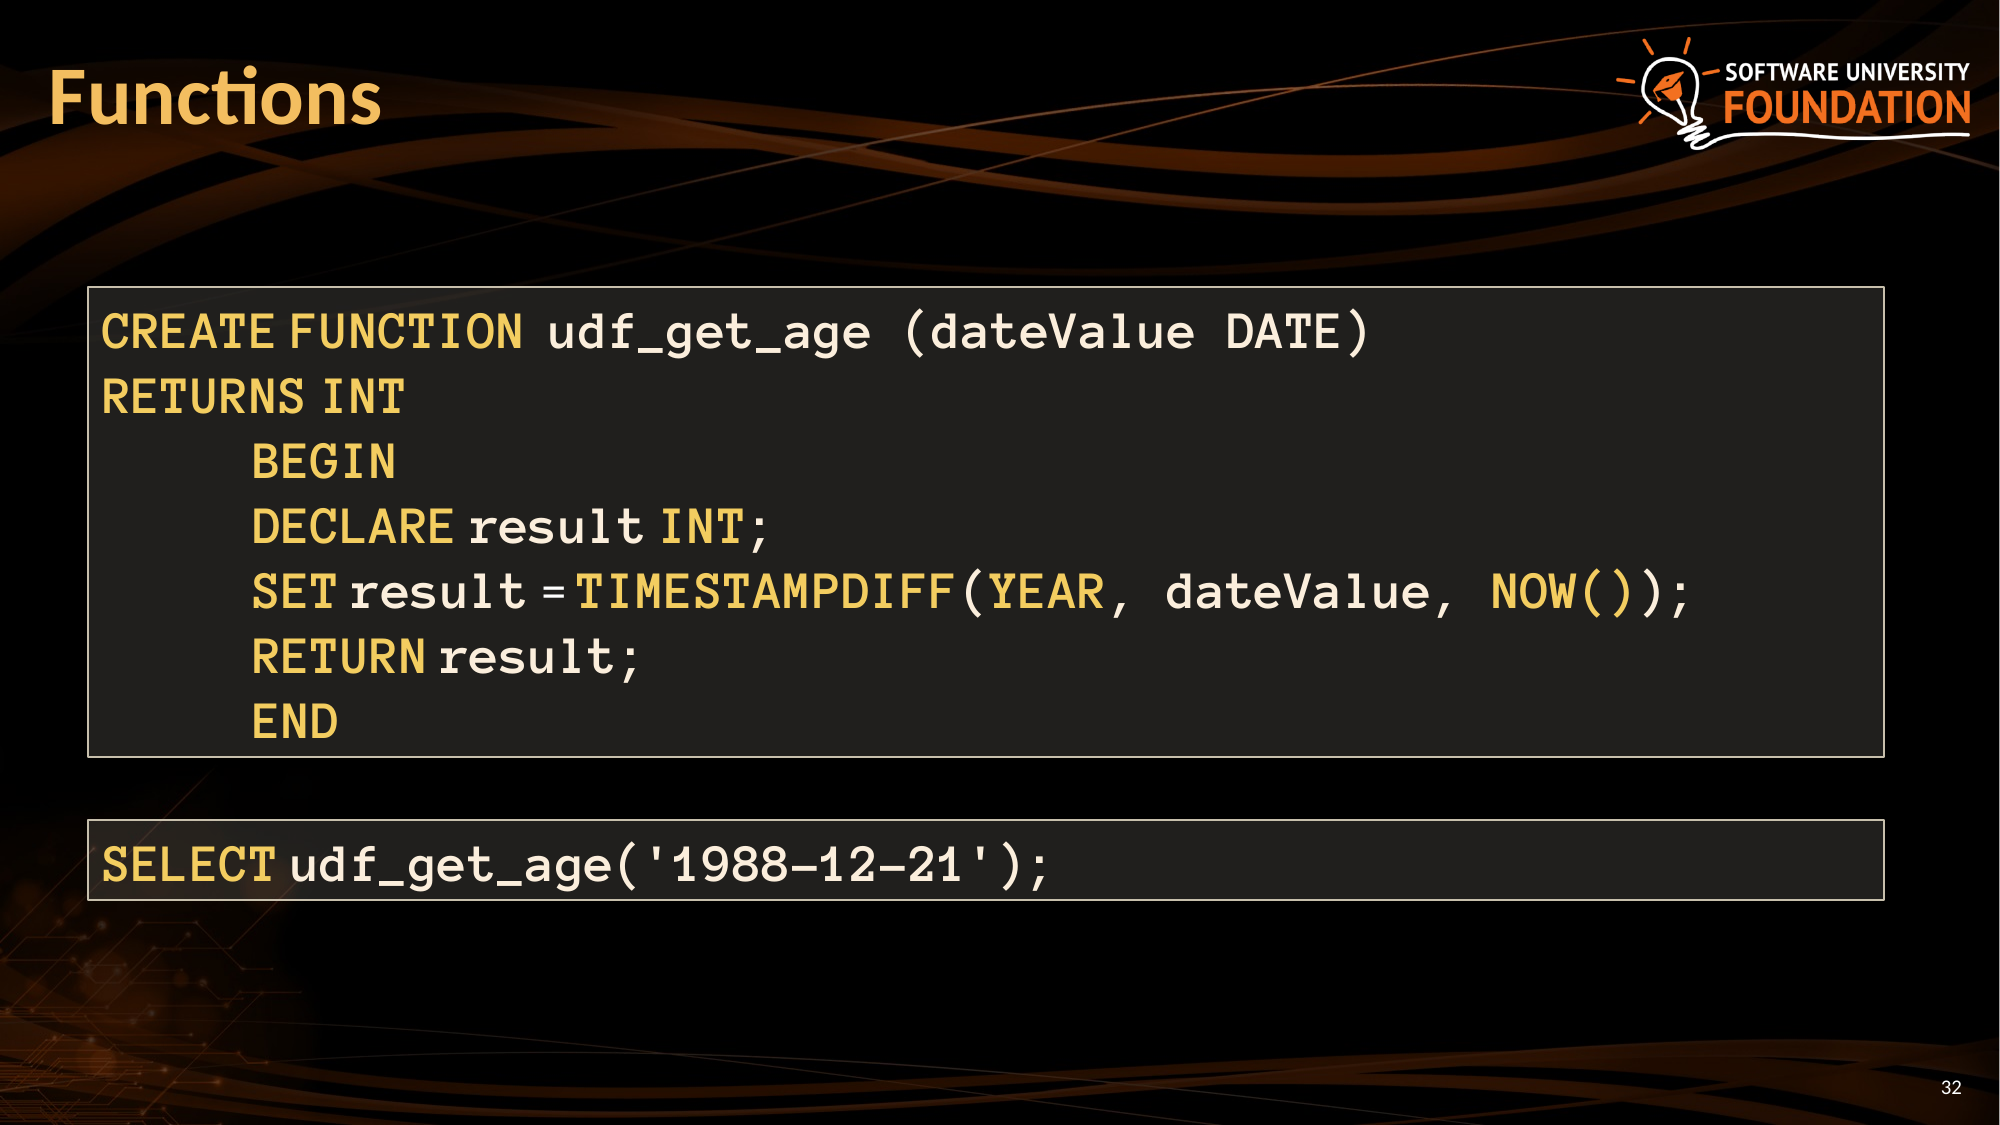

# Functions
CREATE FUNCTION  udf_get_age (dateValue DATE)
RETURNS INT
	BEGIN
	DECLARE result INT;
	SET result = TIMESTAMPDIFF(YEAR, dateValue, NOW());
	RETURN result;
	END
SELECT udf_get_age('1988-12-21');
32